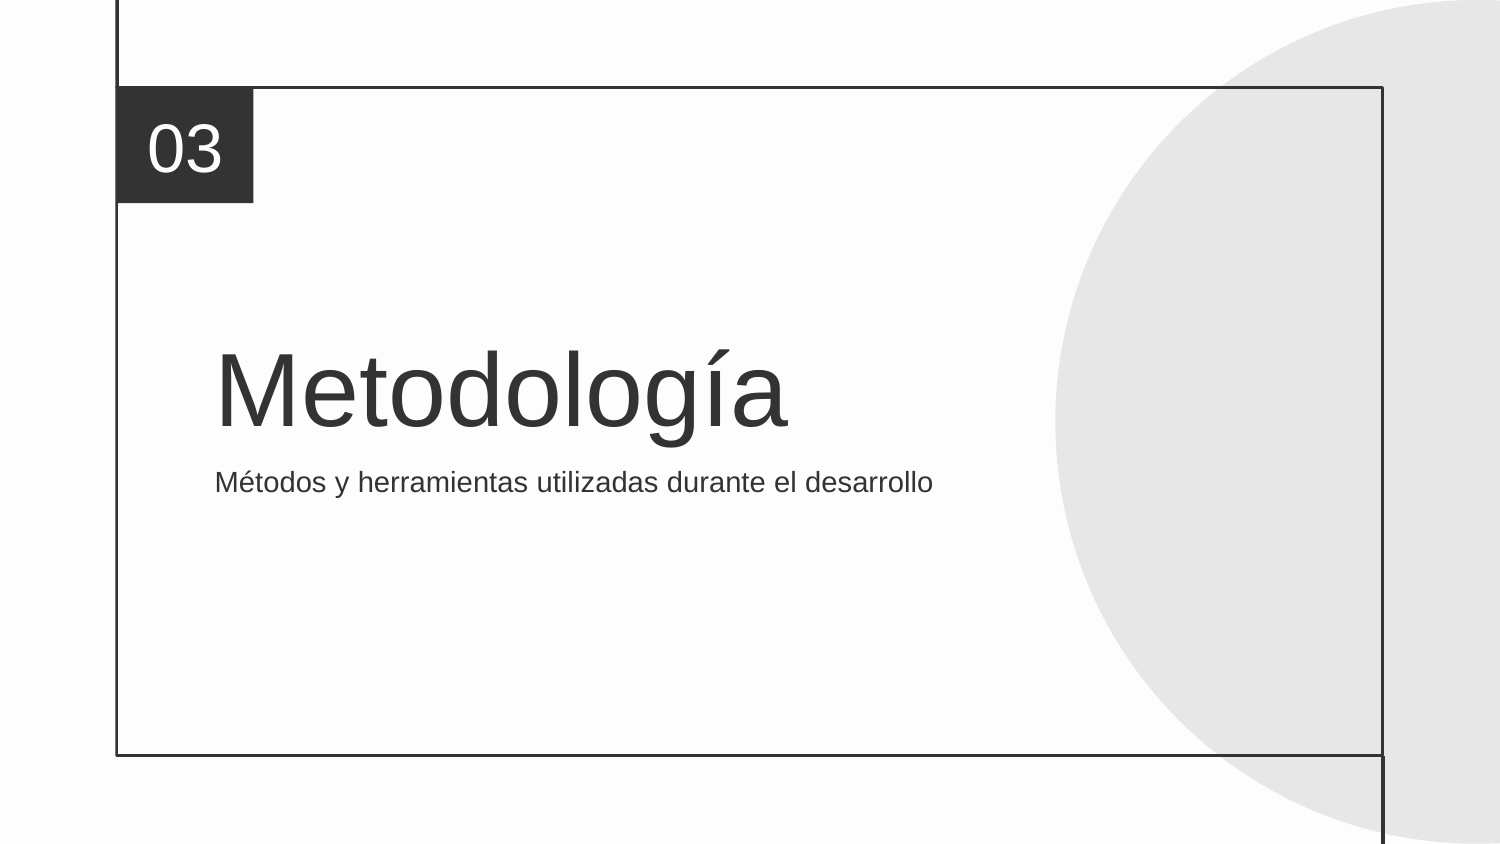

03
# Metodología
Métodos y herramientas utilizadas durante el desarrollo